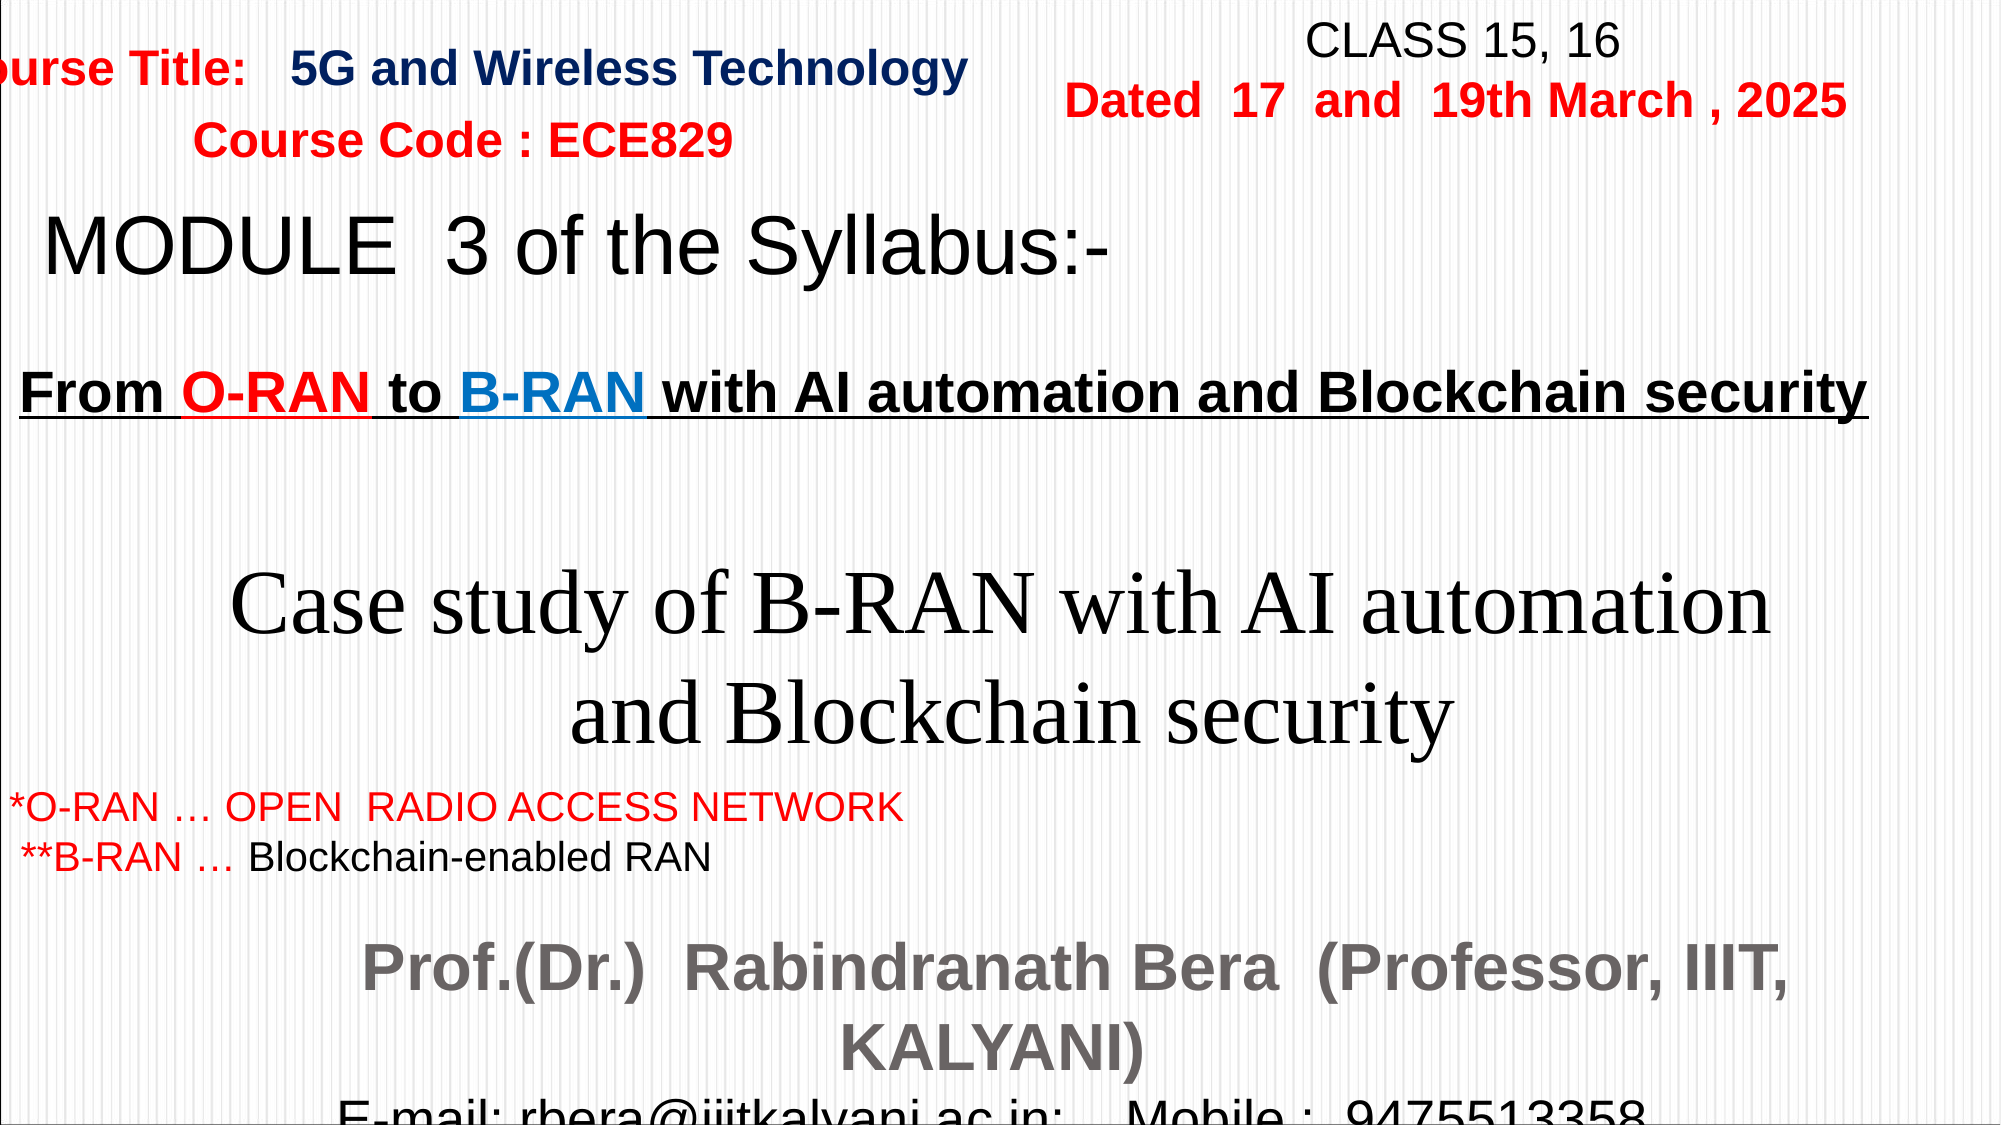

CLASS 15, 16
Dated  17  and  19th March , 2025
Course Title:   5G and Wireless Technology
Course Code : ECE829
MODULE  3 of the Syllabus:-
From O-RAN to B-RAN with AI automation and Blockchain security
Case study of B-RAN with AI automation
and Blockchain security
*O-RAN … OPEN  RADIO ACCESS NETWORK
 **B-RAN … Blockchain-enabled RAN

	  Prof.(Dr.)  Rabindranath Bera  (Professor, IIIT,  KALYANI)
E-mail: rbera@iiitkalyani.ac.in;    Mobile :  9475513358

i